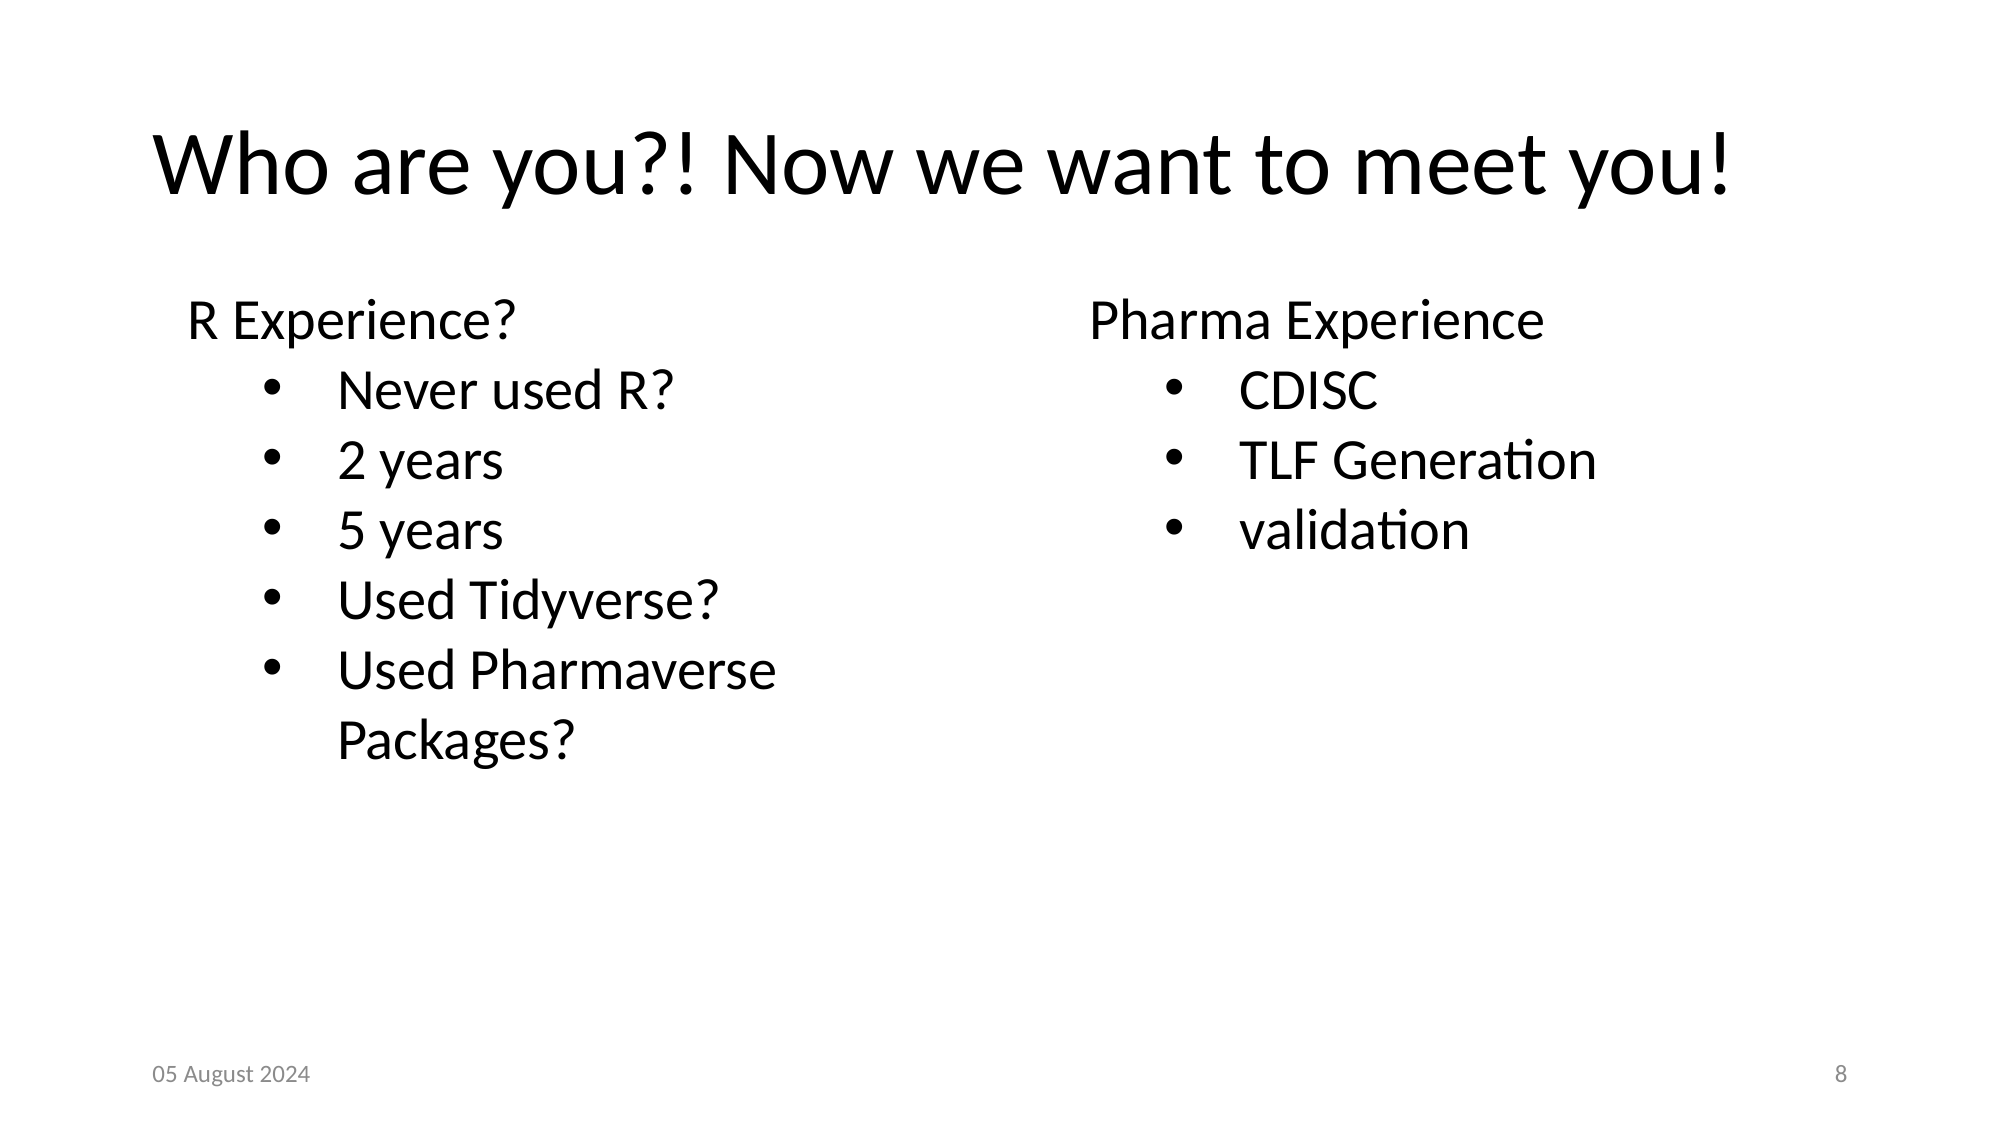

# Who are you?! Now we want to meet you!
R Experience?
Never used R?
2 years
5 years
Used Tidyverse?
Used Pharmaverse Packages?

Pharma Experience
CDISC
TLF Generation
validation
05 August 2024
8